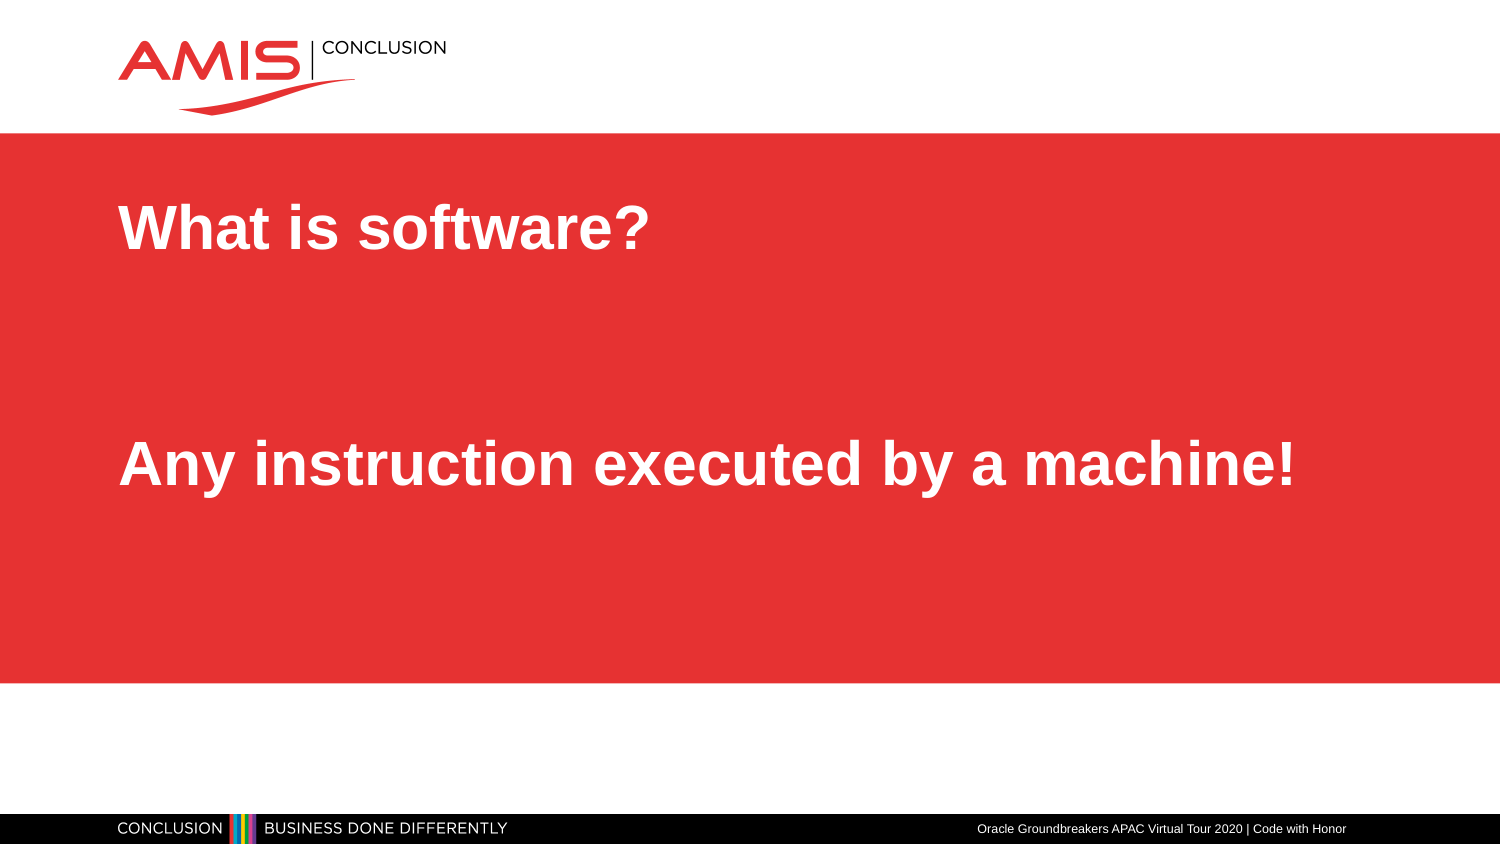

# What is software? Any instruction executed by a machine!
Oracle Groundbreakers APAC Virtual Tour 2020 | Code with Honor